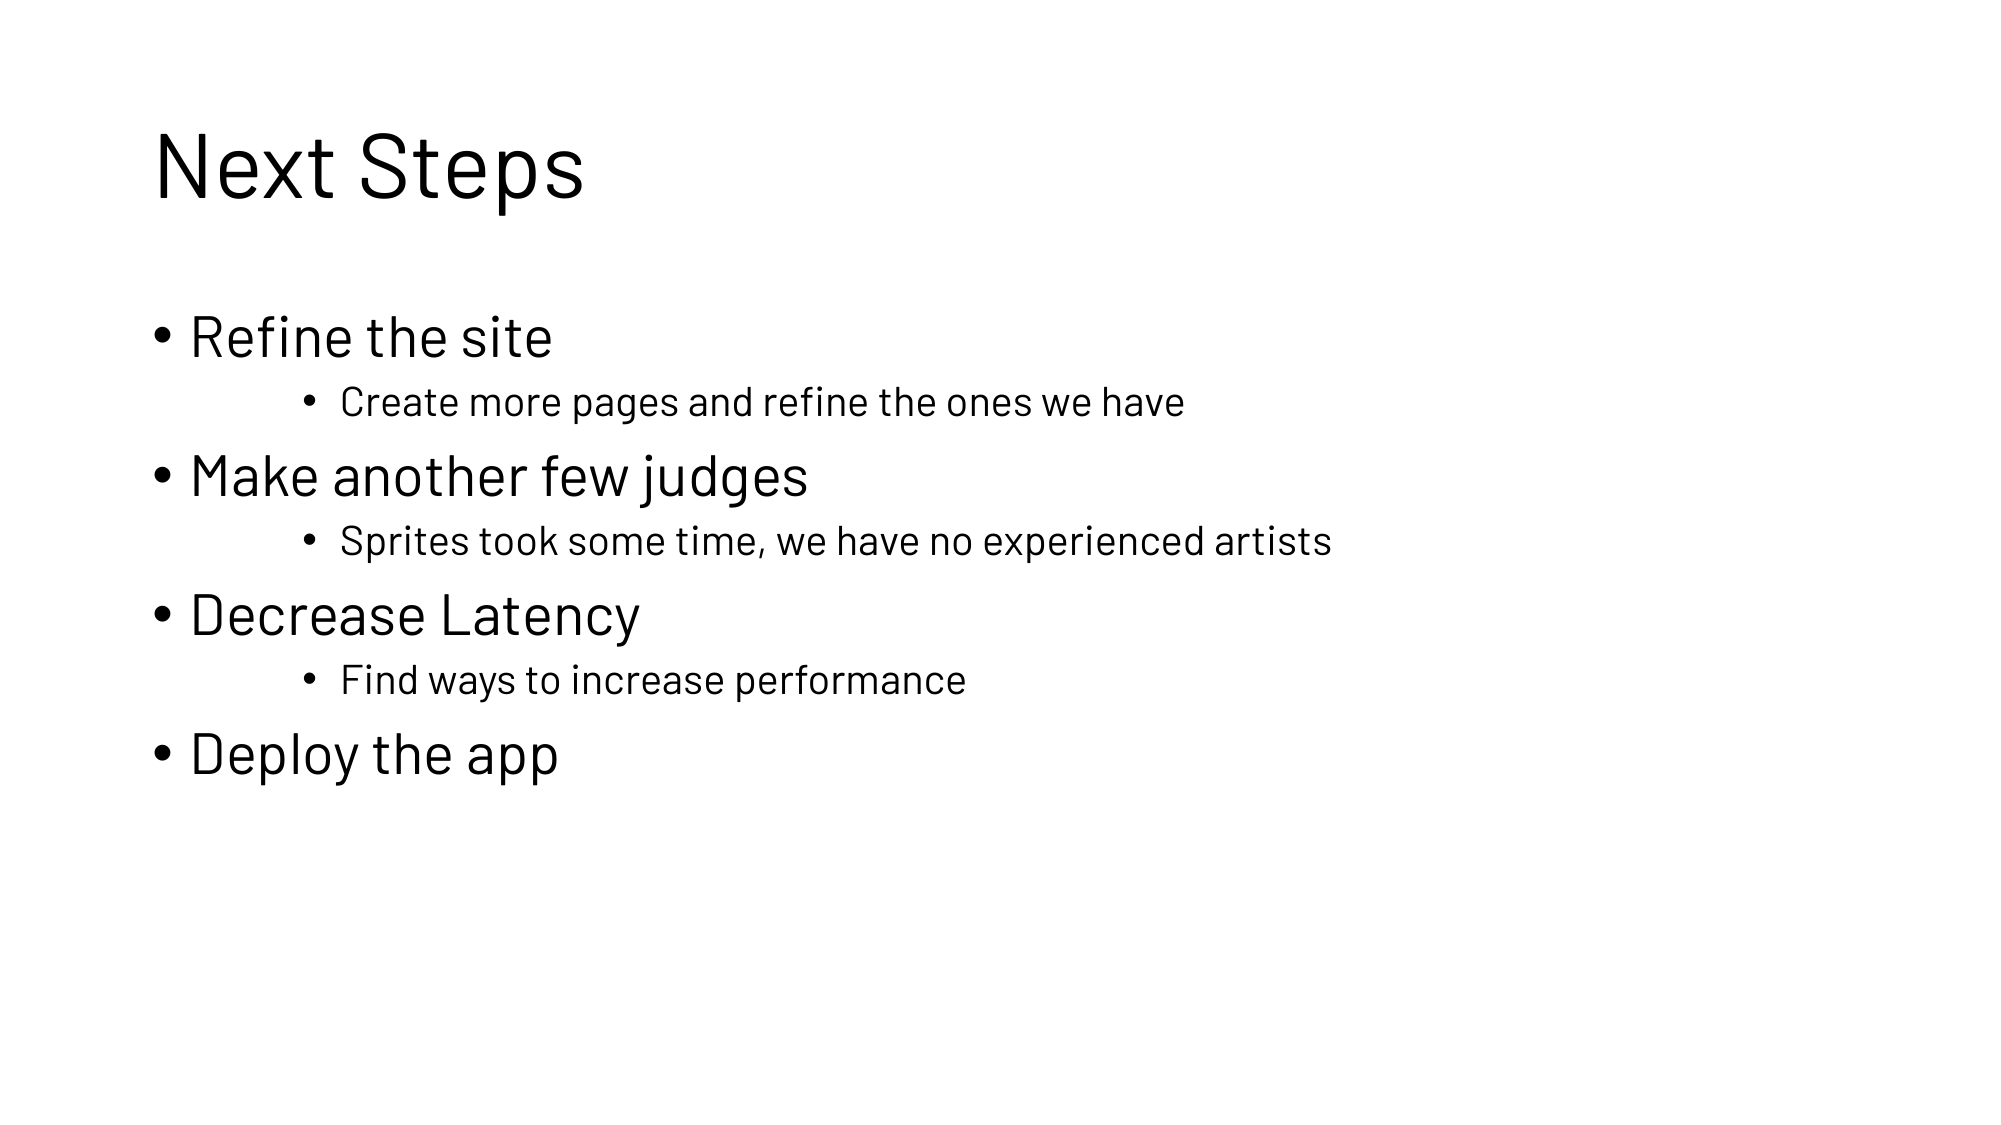

# Next Steps
Refine the site
Create more pages and refine the ones we have
Make another few judges
Sprites took some time, we have no experienced artists
Decrease Latency
Find ways to increase performance
Deploy the app